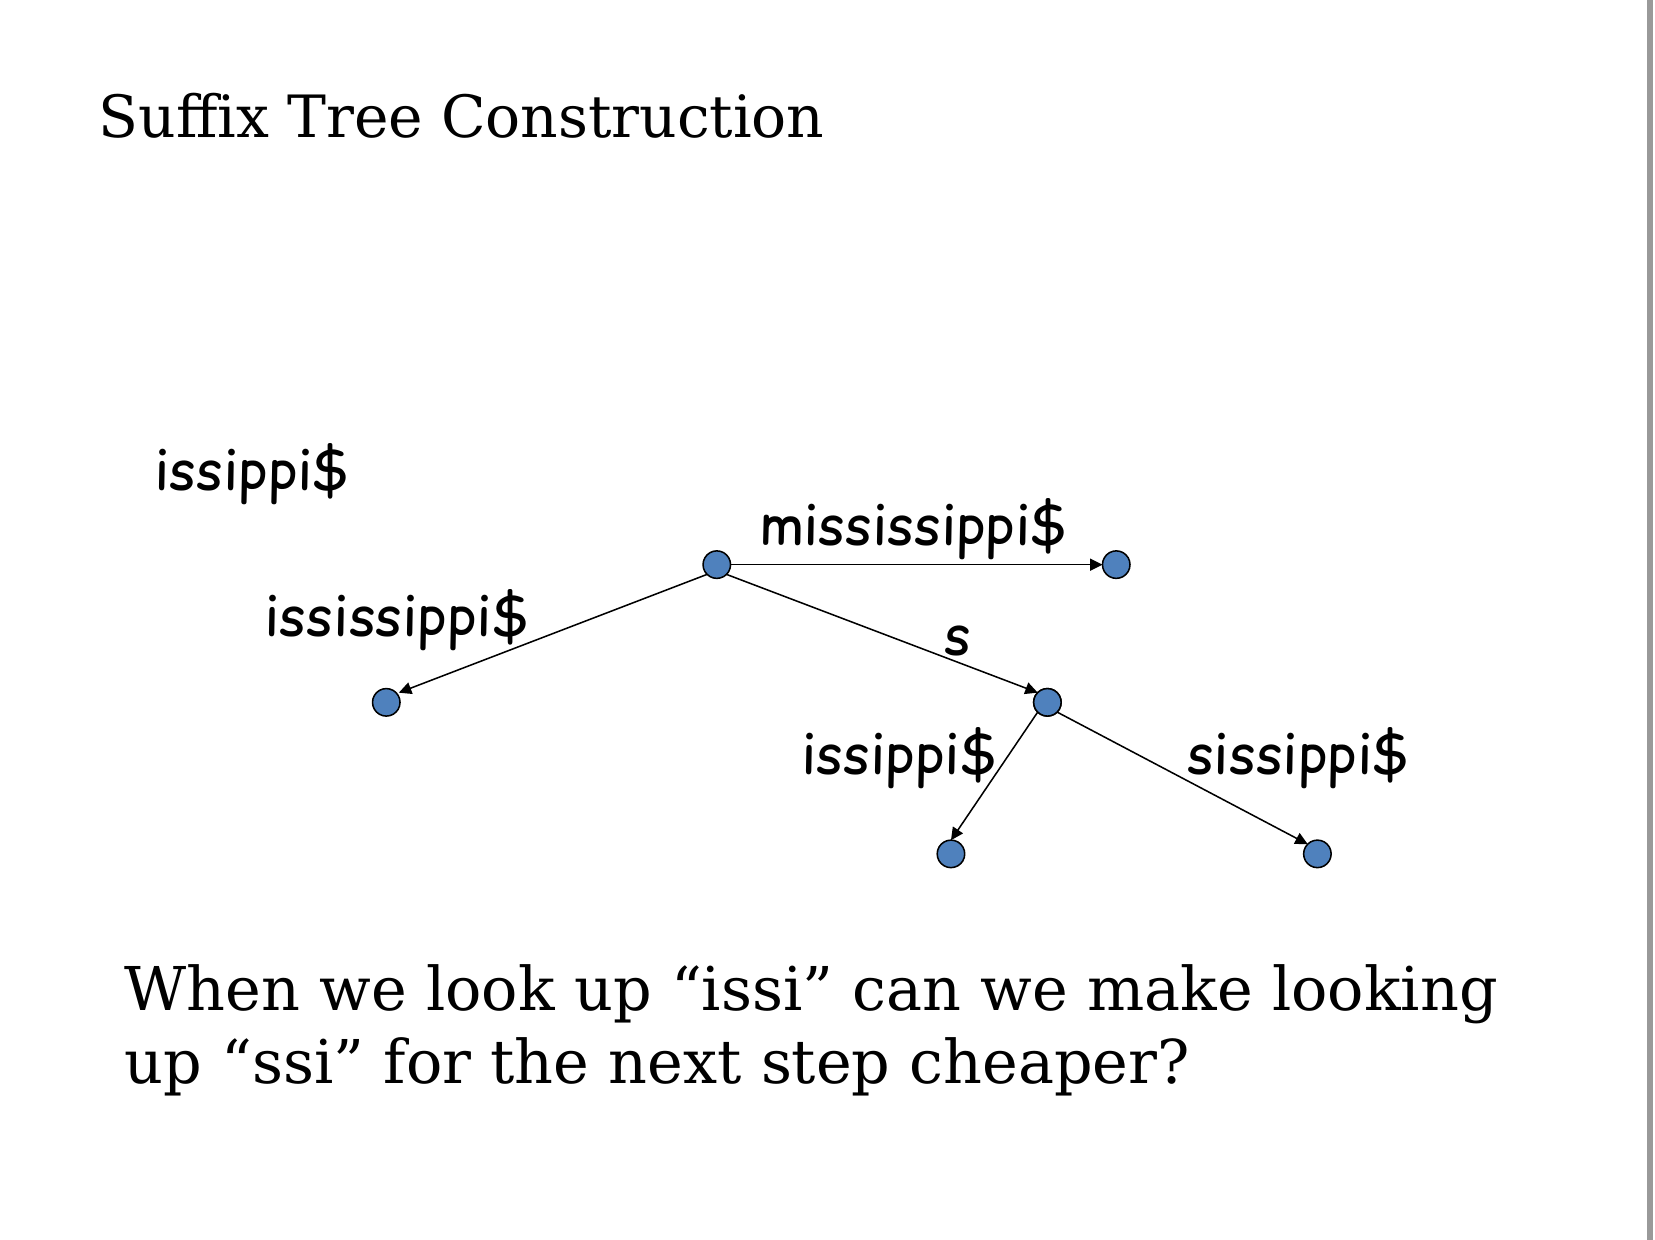

# Suffix Tree Construction
issippi$
mississippi$

ississippi$
s

issippi$
sissippi$

When we look up “issi” can we make looking up “ssi” for the next step cheaper?